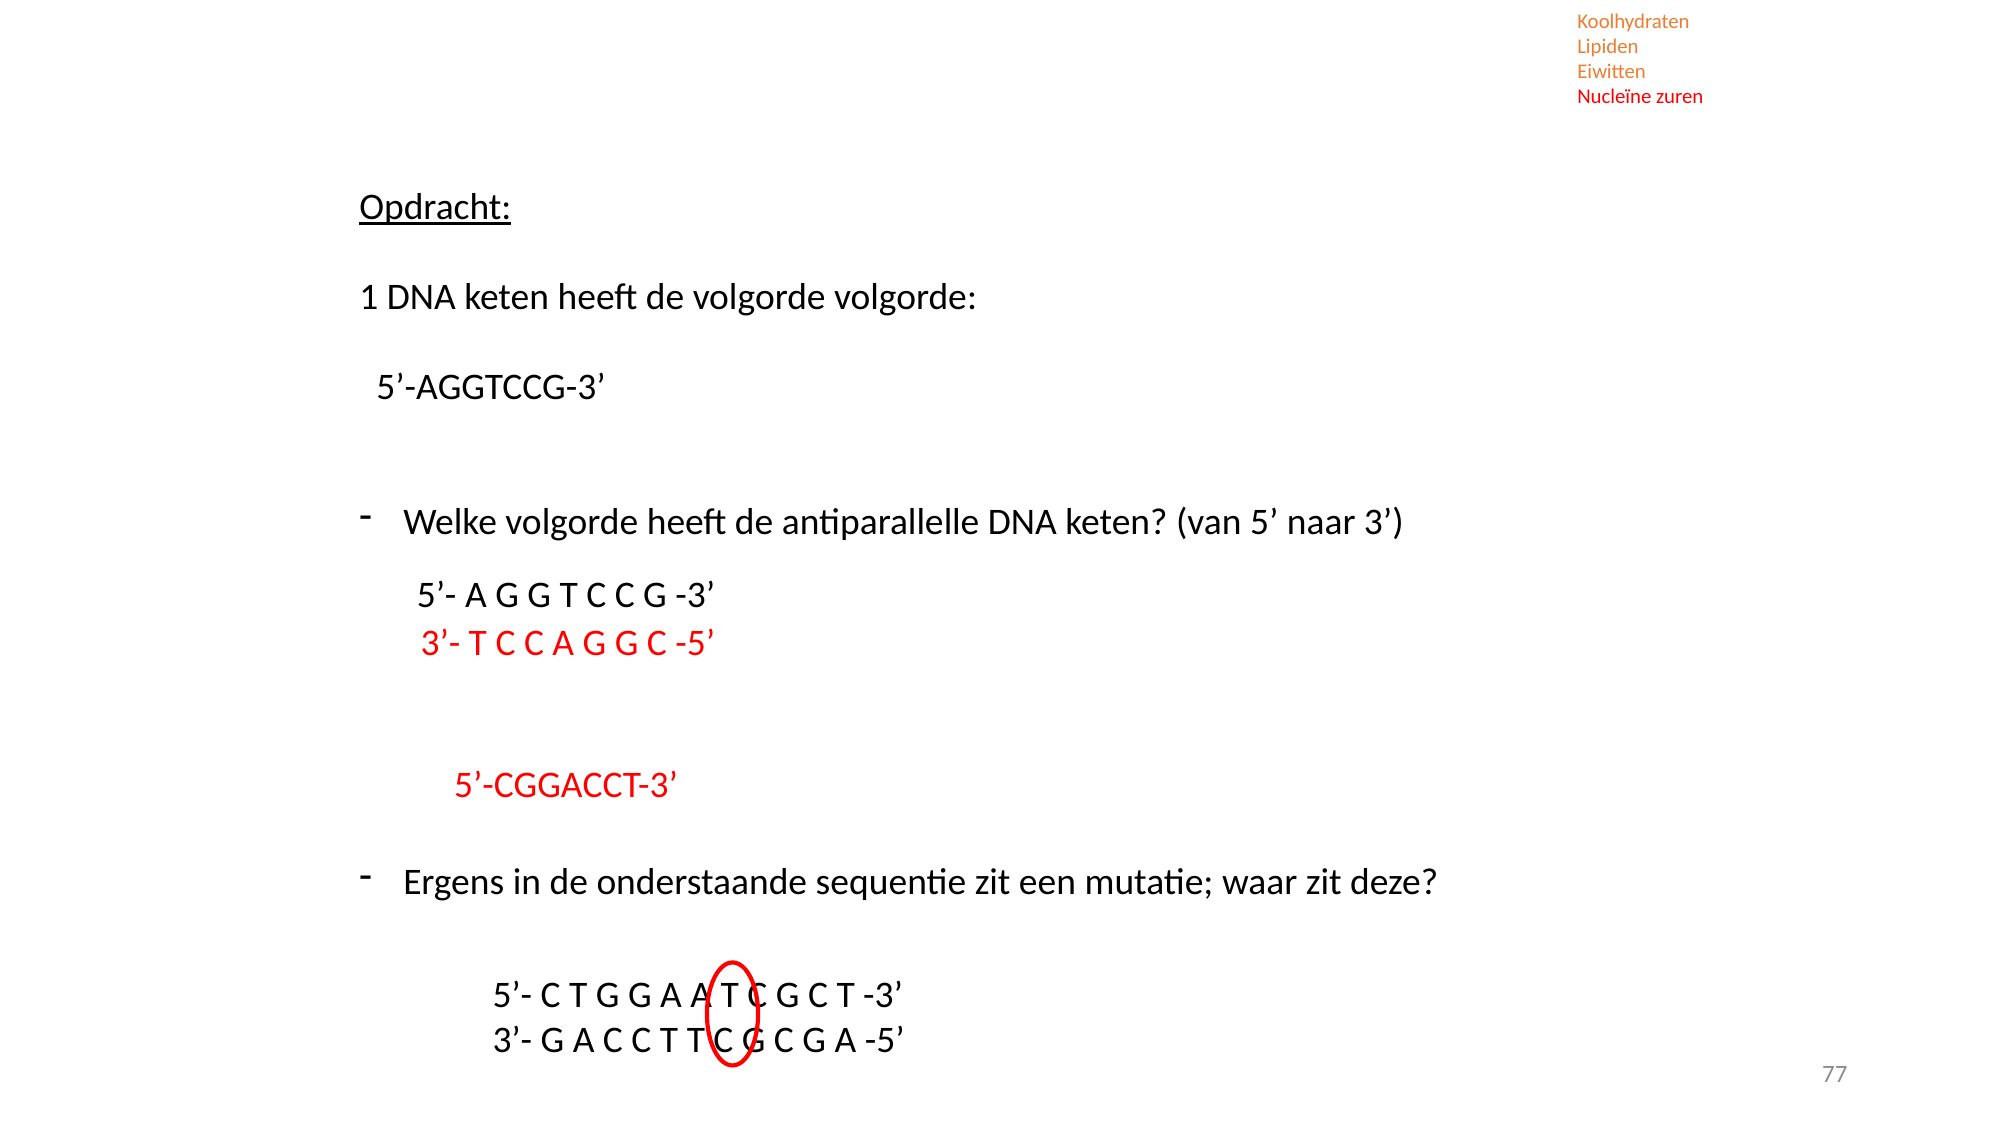

Koolhydraten
Lipiden
Eiwitten
Nucleïne zuren
Opdracht:

1 DNA keten heeft de volgorde volgorde:

  5’-AGGTCCG-3’

 Welke volgorde heeft de antiparallelle DNA keten? (van 5’ naar 3’)

 Ergens in de onderstaande sequentie zit een mutatie; waar zit deze?
5’- A G G T C C G -3’
3’- T C C A G G C -5’
5’-CGGACCT-3’
5’- C T G G A A T C G C T -3’
3’- G A C C T T C G C G A -5’

77